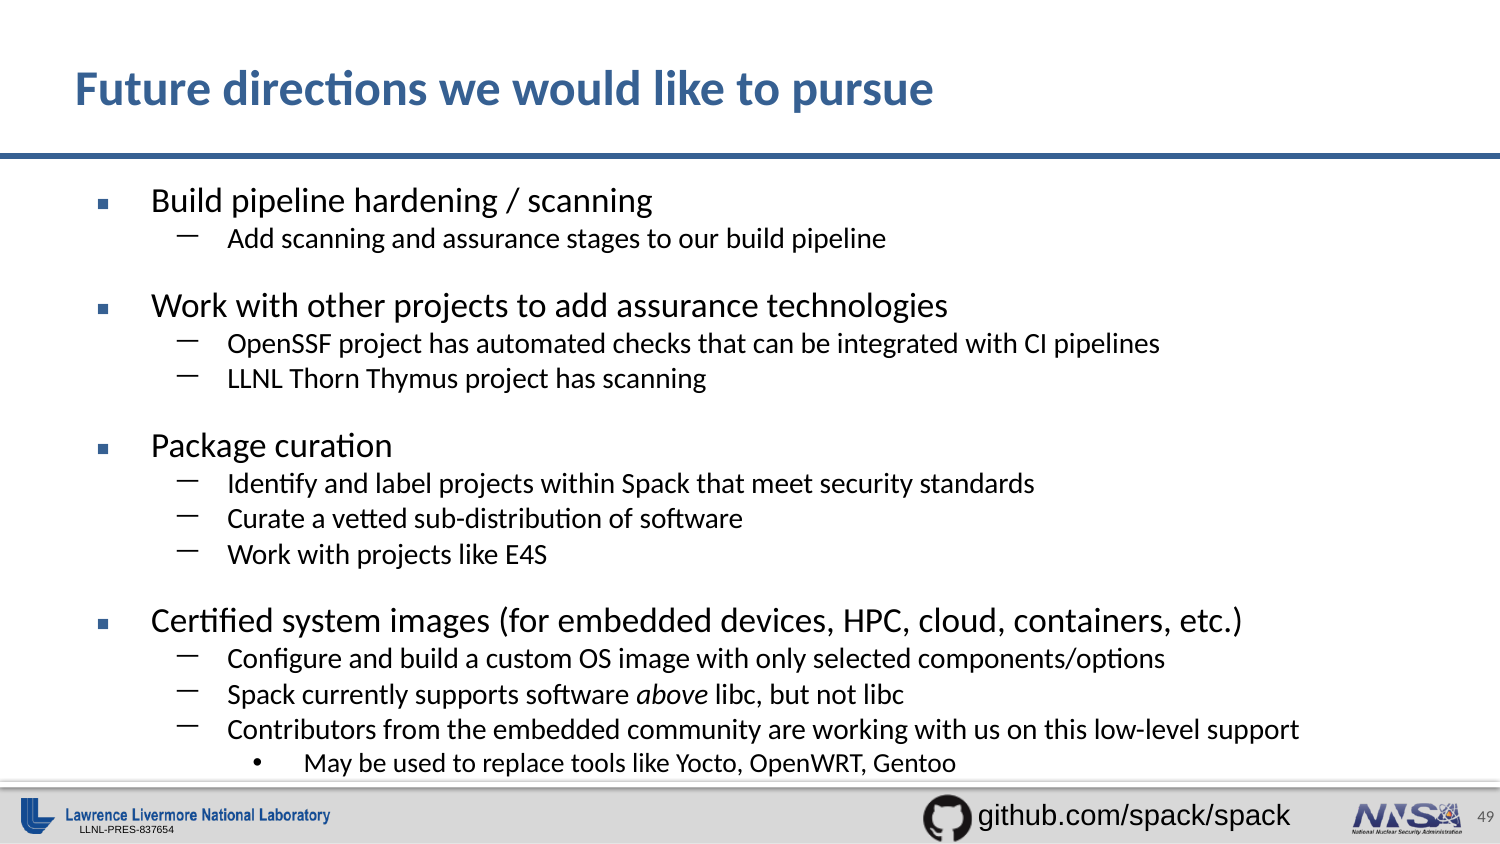

# Future directions we would like to pursue
Build pipeline hardening / scanning
Add scanning and assurance stages to our build pipeline
Work with other projects to add assurance technologies
OpenSSF project has automated checks that can be integrated with CI pipelines
LLNL Thorn Thymus project has scanning
Package curation
Identify and label projects within Spack that meet security standards
Curate a vetted sub-distribution of software
Work with projects like E4S
Certified system images (for embedded devices, HPC, cloud, containers, etc.)
Configure and build a custom OS image with only selected components/options
Spack currently supports software above libc, but not libc
Contributors from the embedded community are working with us on this low-level support
May be used to replace tools like Yocto, OpenWRT, Gentoo